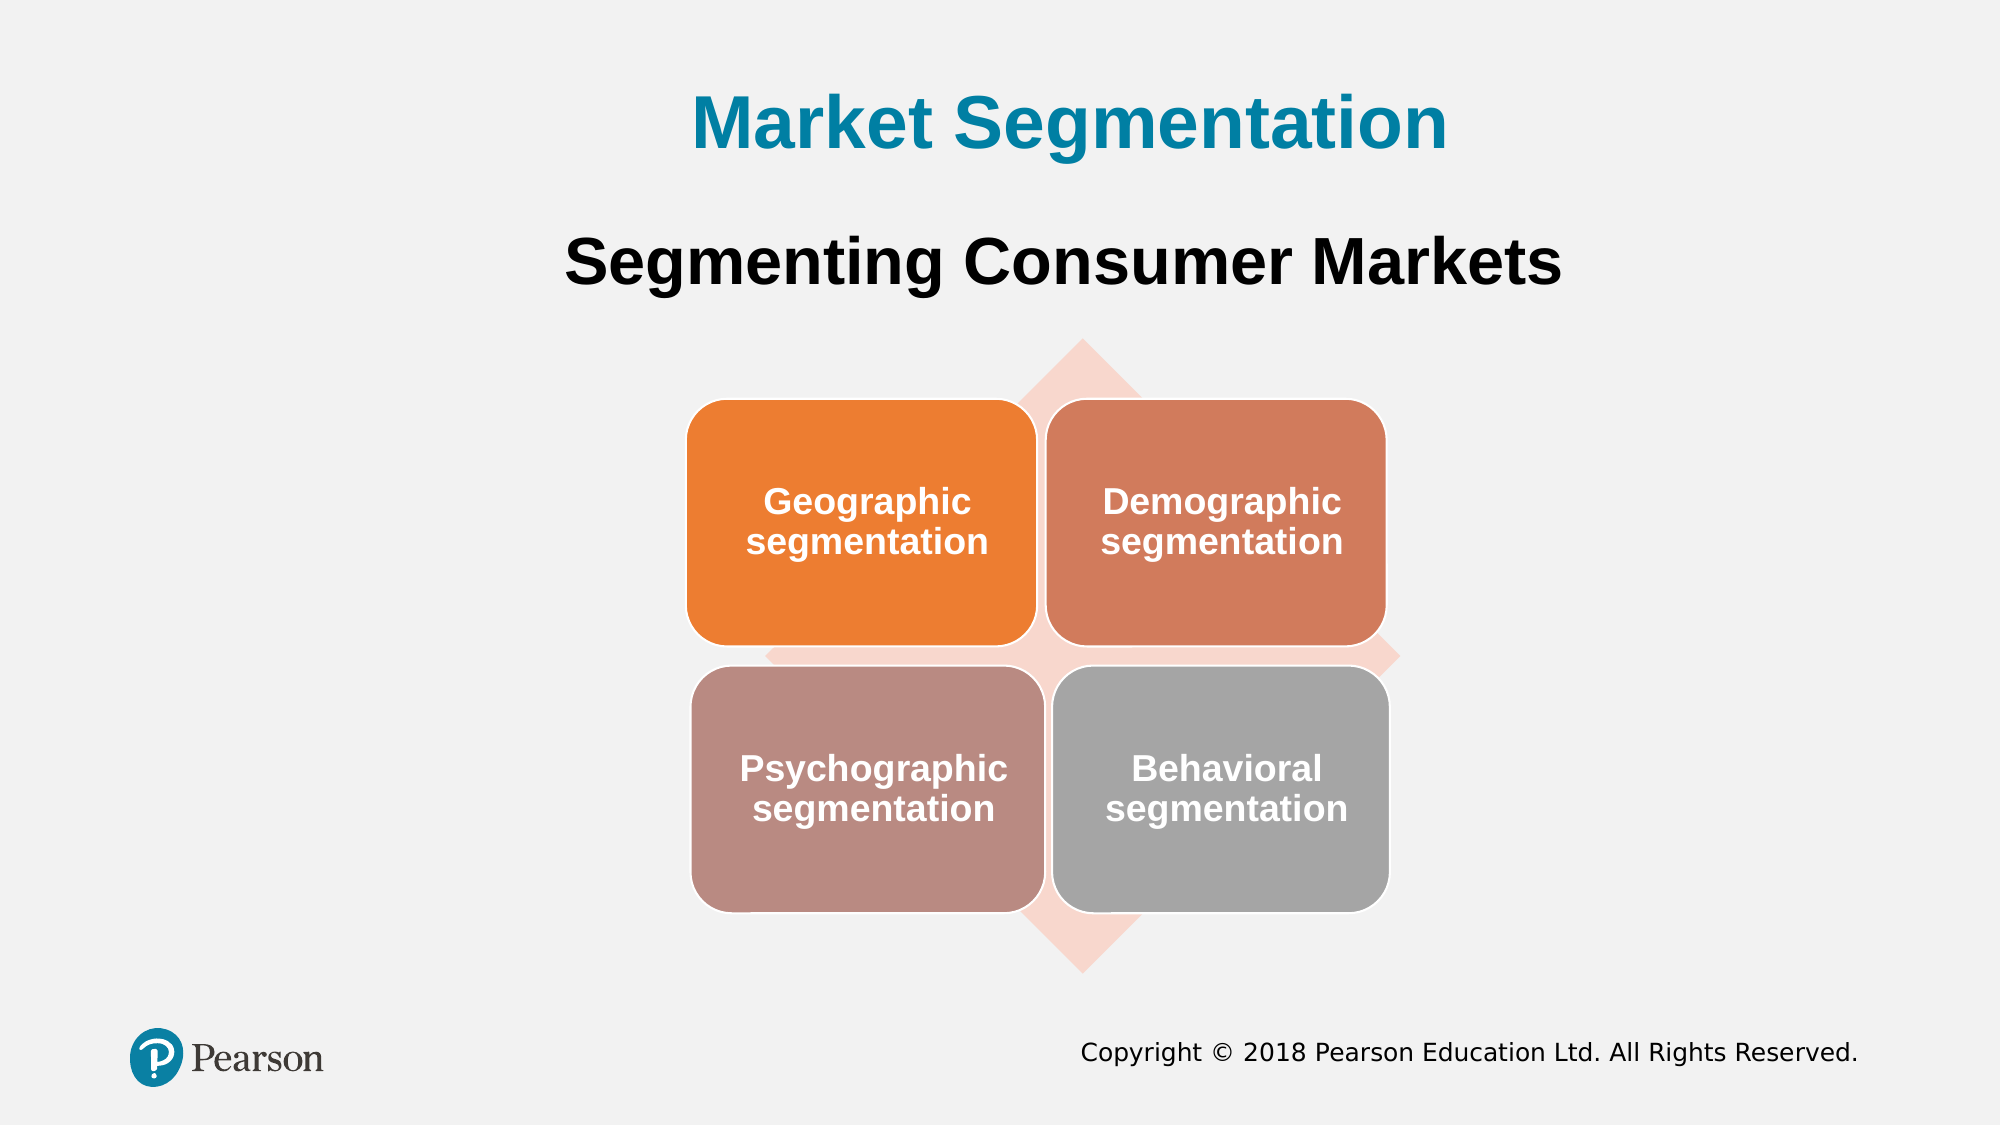

# Market Segmentation
Segmenting Consumer Markets

Geographic segmentation
Demographic segmentation
Psychographic segmentation
Behavioral segmentation